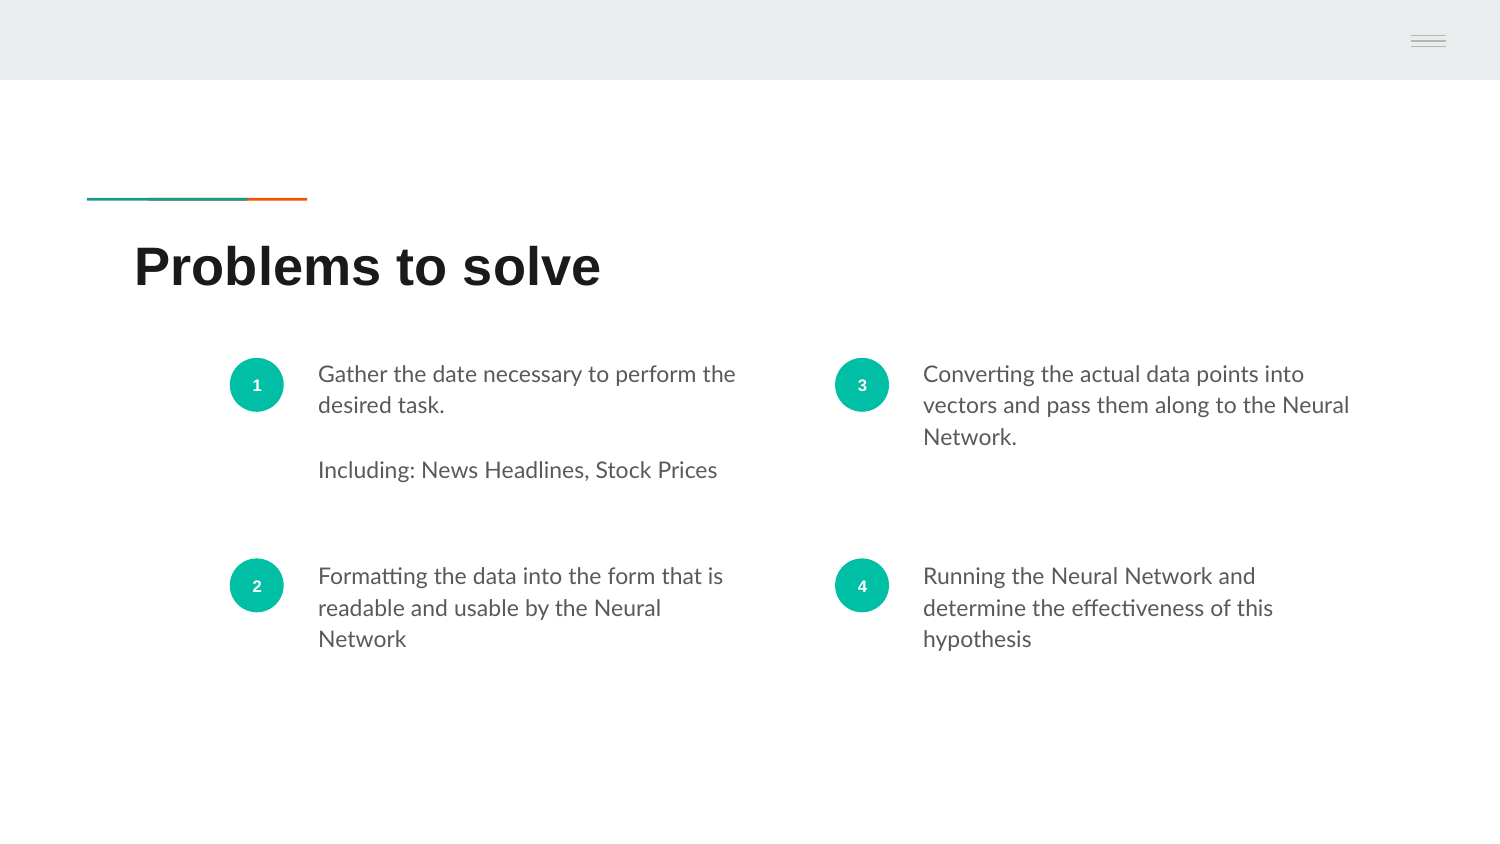

# Problems to solve
Gather the date necessary to perform the desired task.
Including: News Headlines, Stock Prices
Converting the actual data points into vectors and pass them along to the Neural Network.
1
3
Formatting the data into the form that is readable and usable by the Neural Network
Running the Neural Network and determine the effectiveness of this hypothesis
2
4